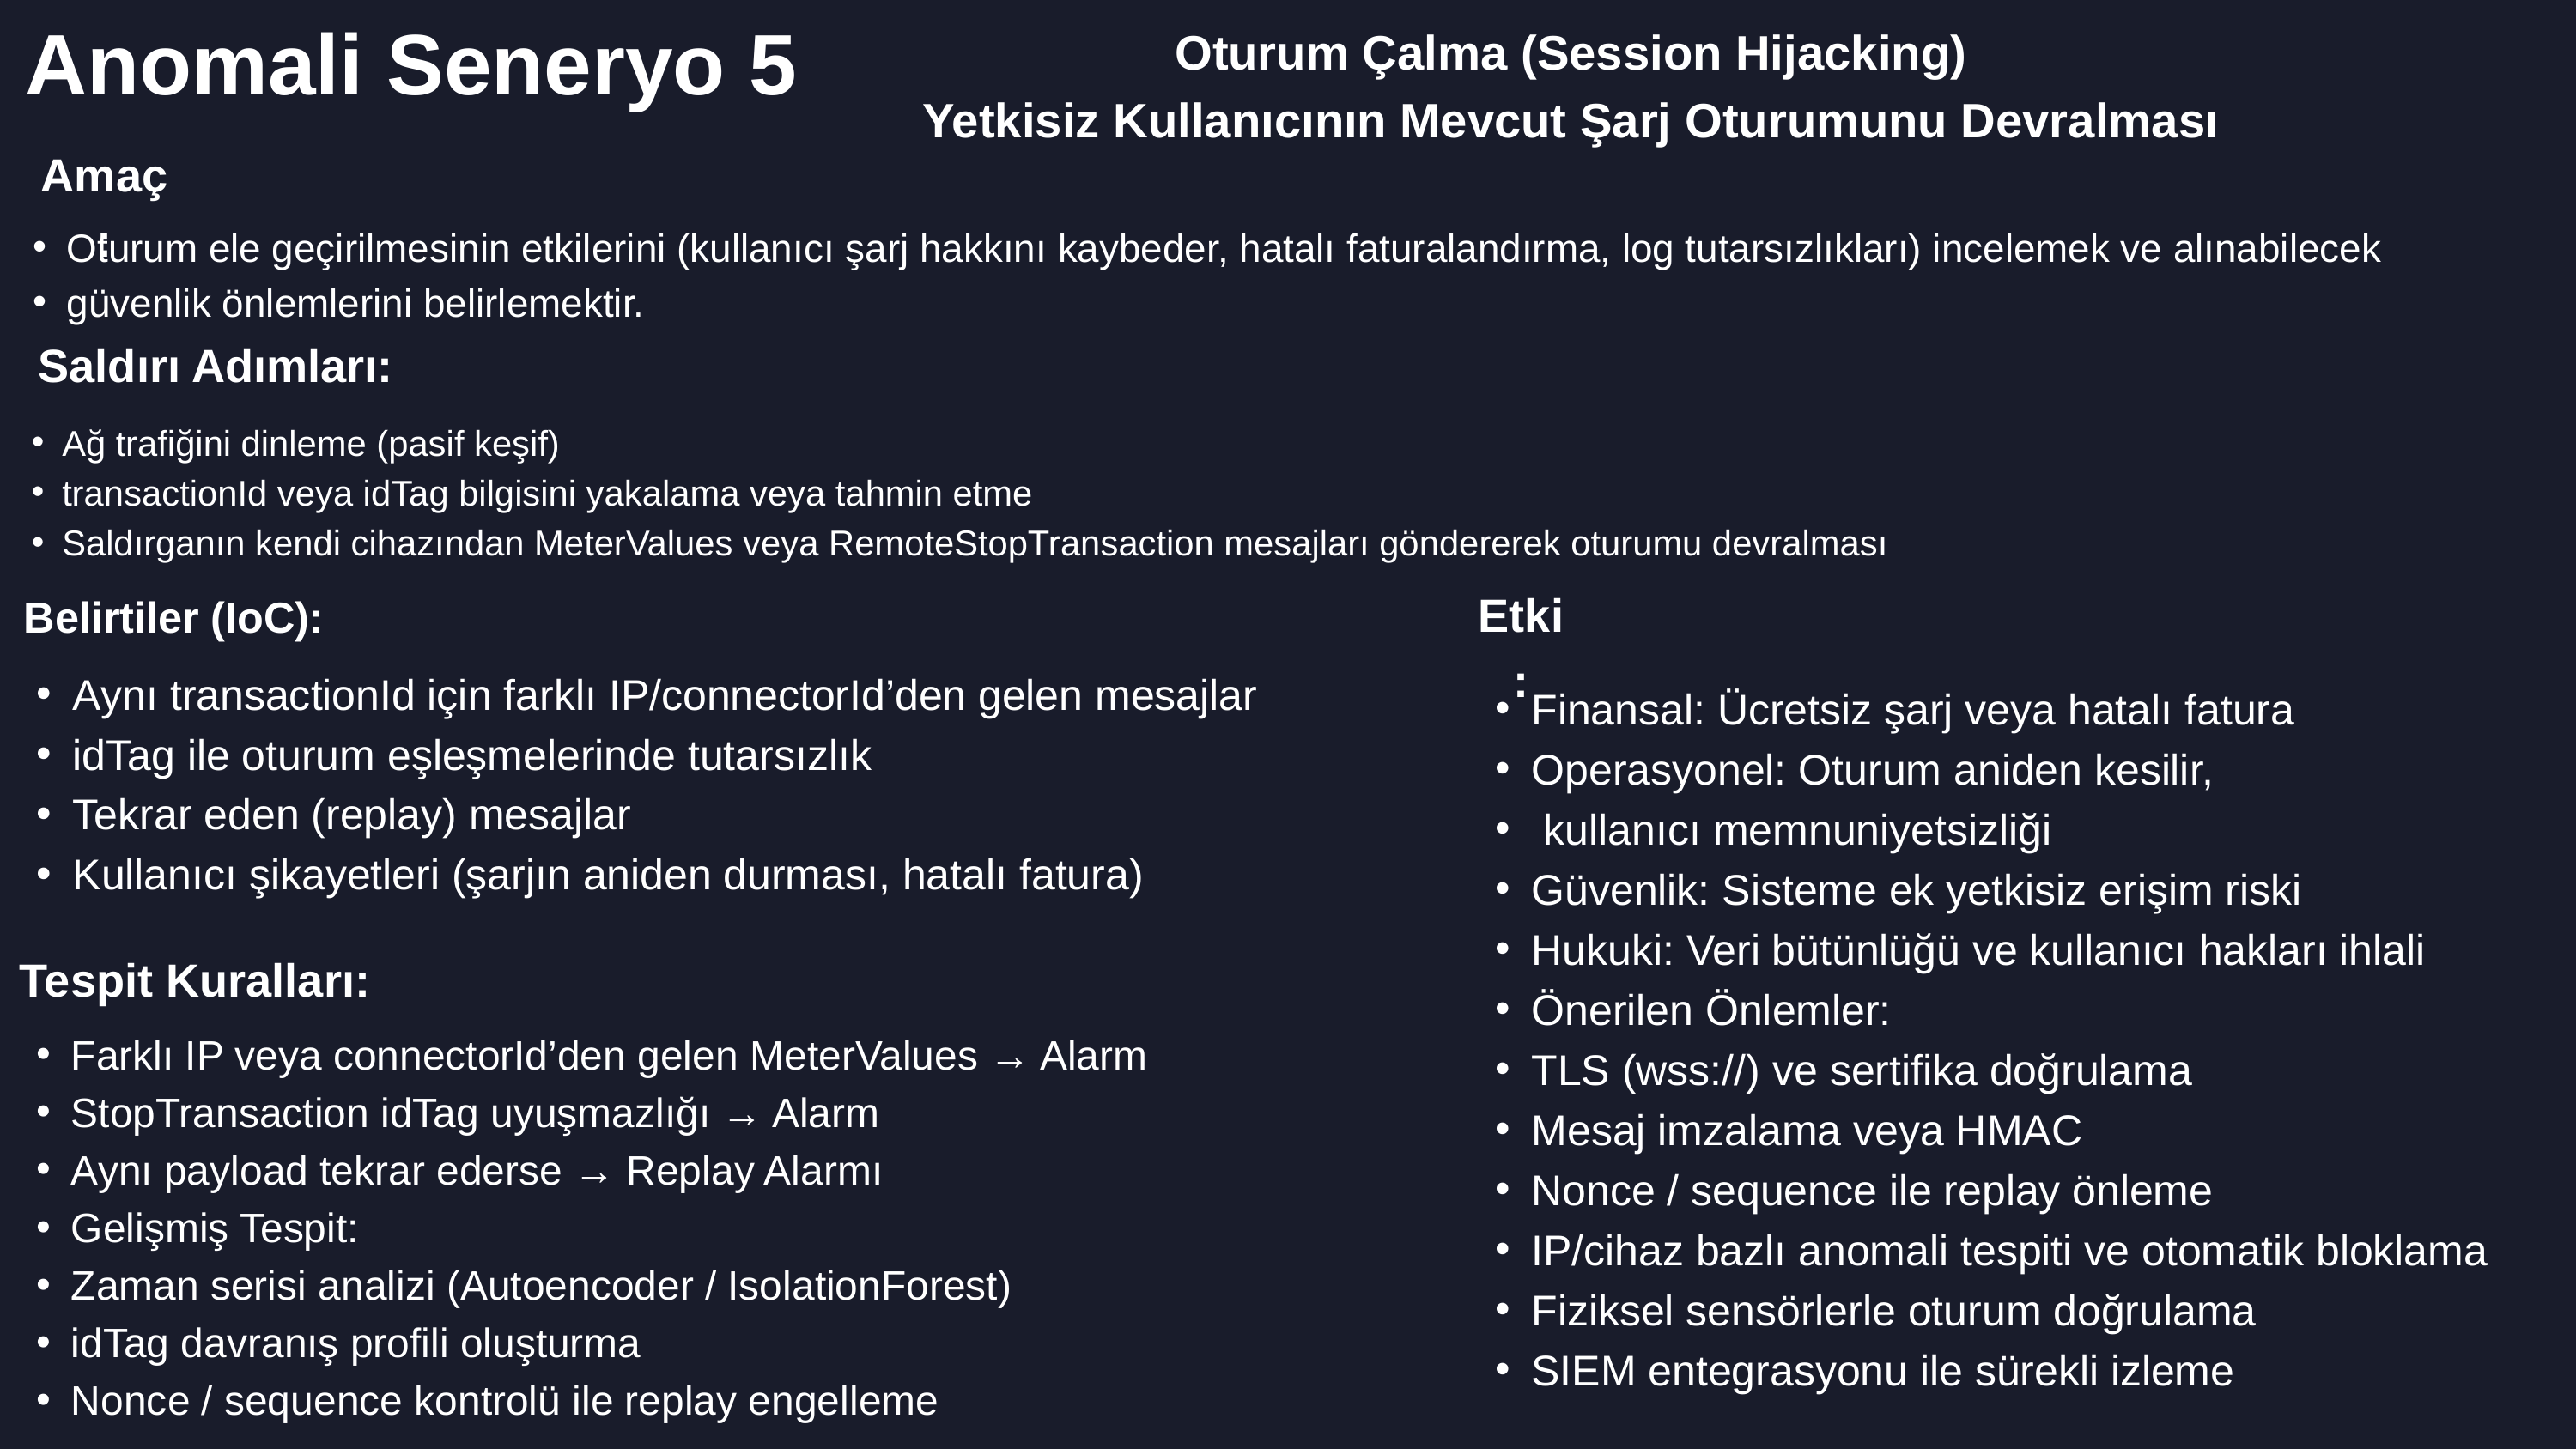

Anomali Seneryo 5
 Oturum Çalma (Session Hijacking)
Yetkisiz Kullanıcının Mevcut Şarj Oturumunu Devralması
Amaç:
Oturum ele geçirilmesinin etkilerini (kullanıcı şarj hakkını kaybeder, hatalı faturalandırma, log tutarsızlıkları) incelemek ve alınabilecek
güvenlik önlemlerini belirlemektir.
Saldırı Adımları:

Ağ trafiğini dinleme (pasif keşif)
transactionId veya idTag bilgisini yakalama veya tahmin etme
Saldırganın kendi cihazından MeterValues veya RemoteStopTransaction mesajları göndererek oturumu devralması
Etki:
Belirtiler (IoC):

Aynı transactionId için farklı IP/connectorId’den gelen mesajlar
idTag ile oturum eşleşmelerinde tutarsızlık
Tekrar eden (replay) mesajlar
Kullanıcı şikayetleri (şarjın aniden durması, hatalı fatura)
Finansal: Ücretsiz şarj veya hatalı fatura
Operasyonel: Oturum aniden kesilir,
 kullanıcı memnuniyetsizliği
Güvenlik: Sisteme ek yetkisiz erişim riski
Hukuki: Veri bütünlüğü ve kullanıcı hakları ihlali
Önerilen Önlemler:
TLS (wss://) ve sertifika doğrulama
Mesaj imzalama veya HMAC
Nonce / sequence ile replay önleme
IP/cihaz bazlı anomali tespiti ve otomatik bloklama
Fiziksel sensörlerle oturum doğrulama
SIEM entegrasyonu ile sürekli izleme
Tespit Kuralları:

Farklı IP veya connectorId’den gelen MeterValues → Alarm
StopTransaction idTag uyuşmazlığı → Alarm
Aynı payload tekrar ederse → Replay Alarmı
Gelişmiş Tespit:
Zaman serisi analizi (Autoencoder / IsolationForest)
idTag davranış profili oluşturma
Nonce / sequence kontrolü ile replay engelleme